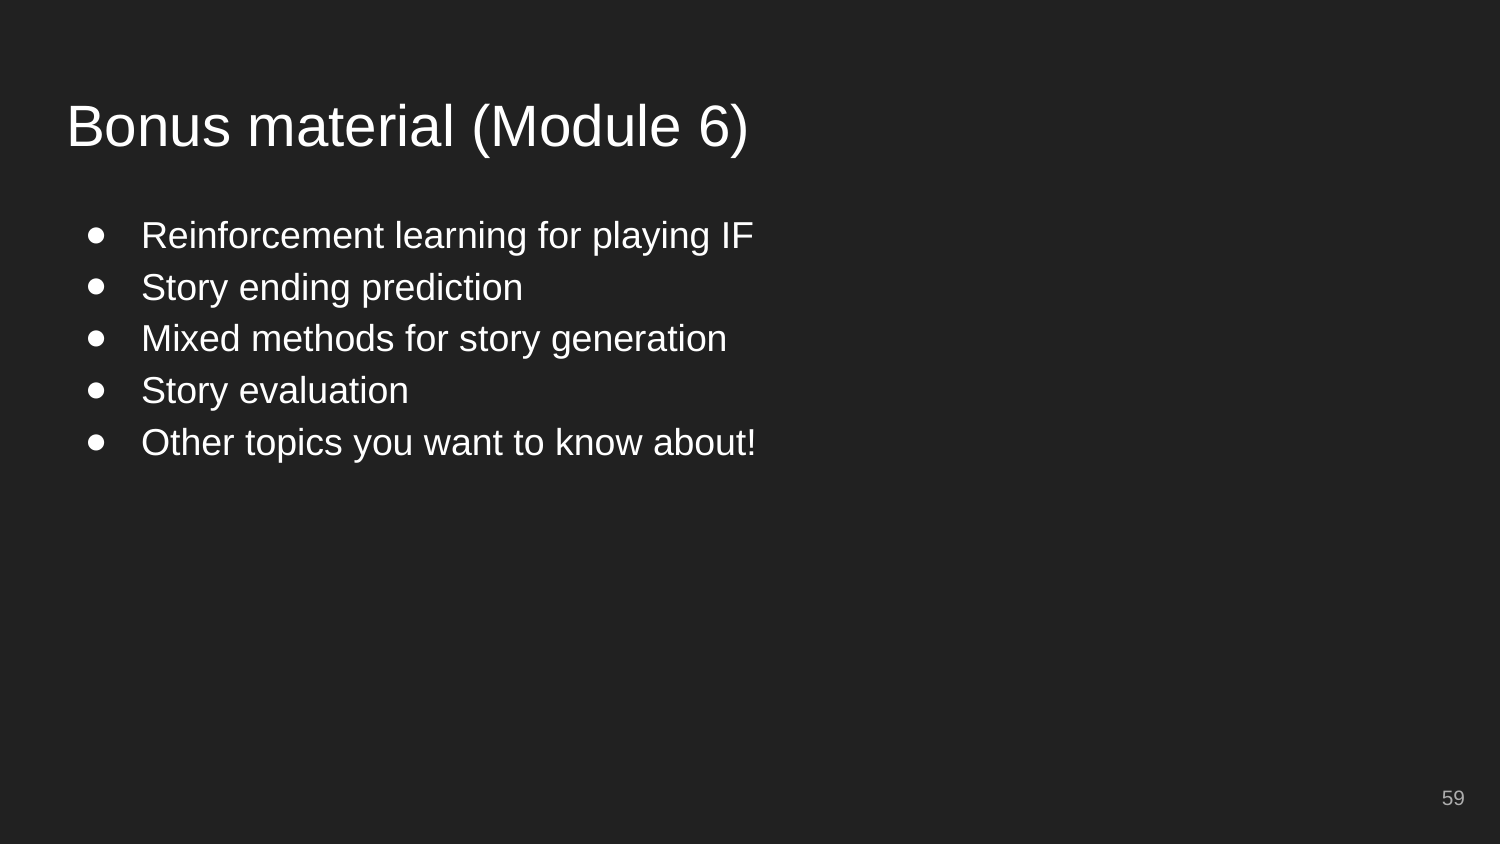

# Bonus material (Module 6)
Reinforcement learning for playing IF
Story ending prediction
Mixed methods for story generation
Story evaluation
Other topics you want to know about!
59